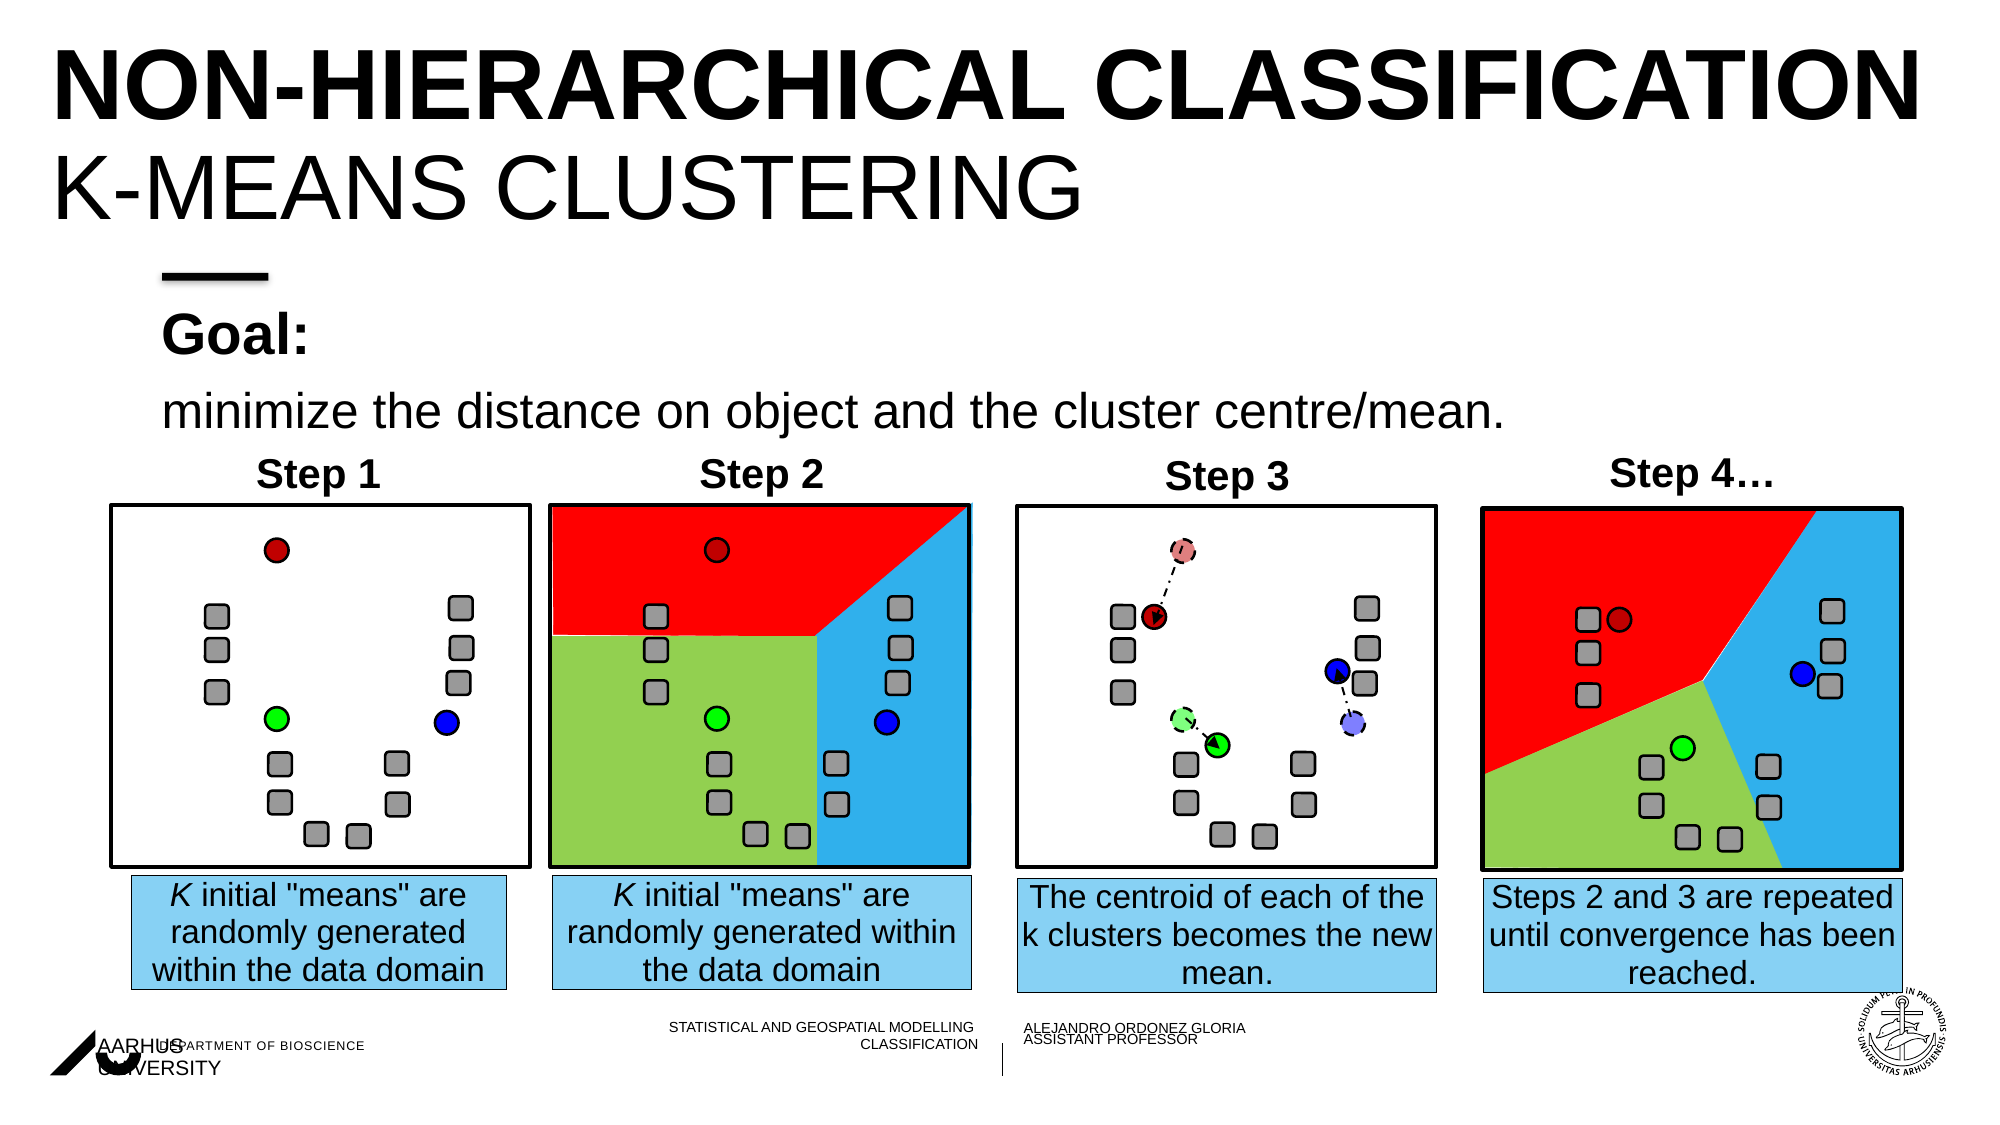

# Non-hierarchical classification K-means Clustering
Goal:
minimize the distance on object and the cluster centre/mean.

Step 4…
Step 1
Step 2
Step 3

K initial "means" are randomly generated within the data domain
K initial "means" are randomly generated within the data domain
The centroid of each of the k clusters becomes the new mean.
Steps 2 and 3 are repeated until convergence has been reached.